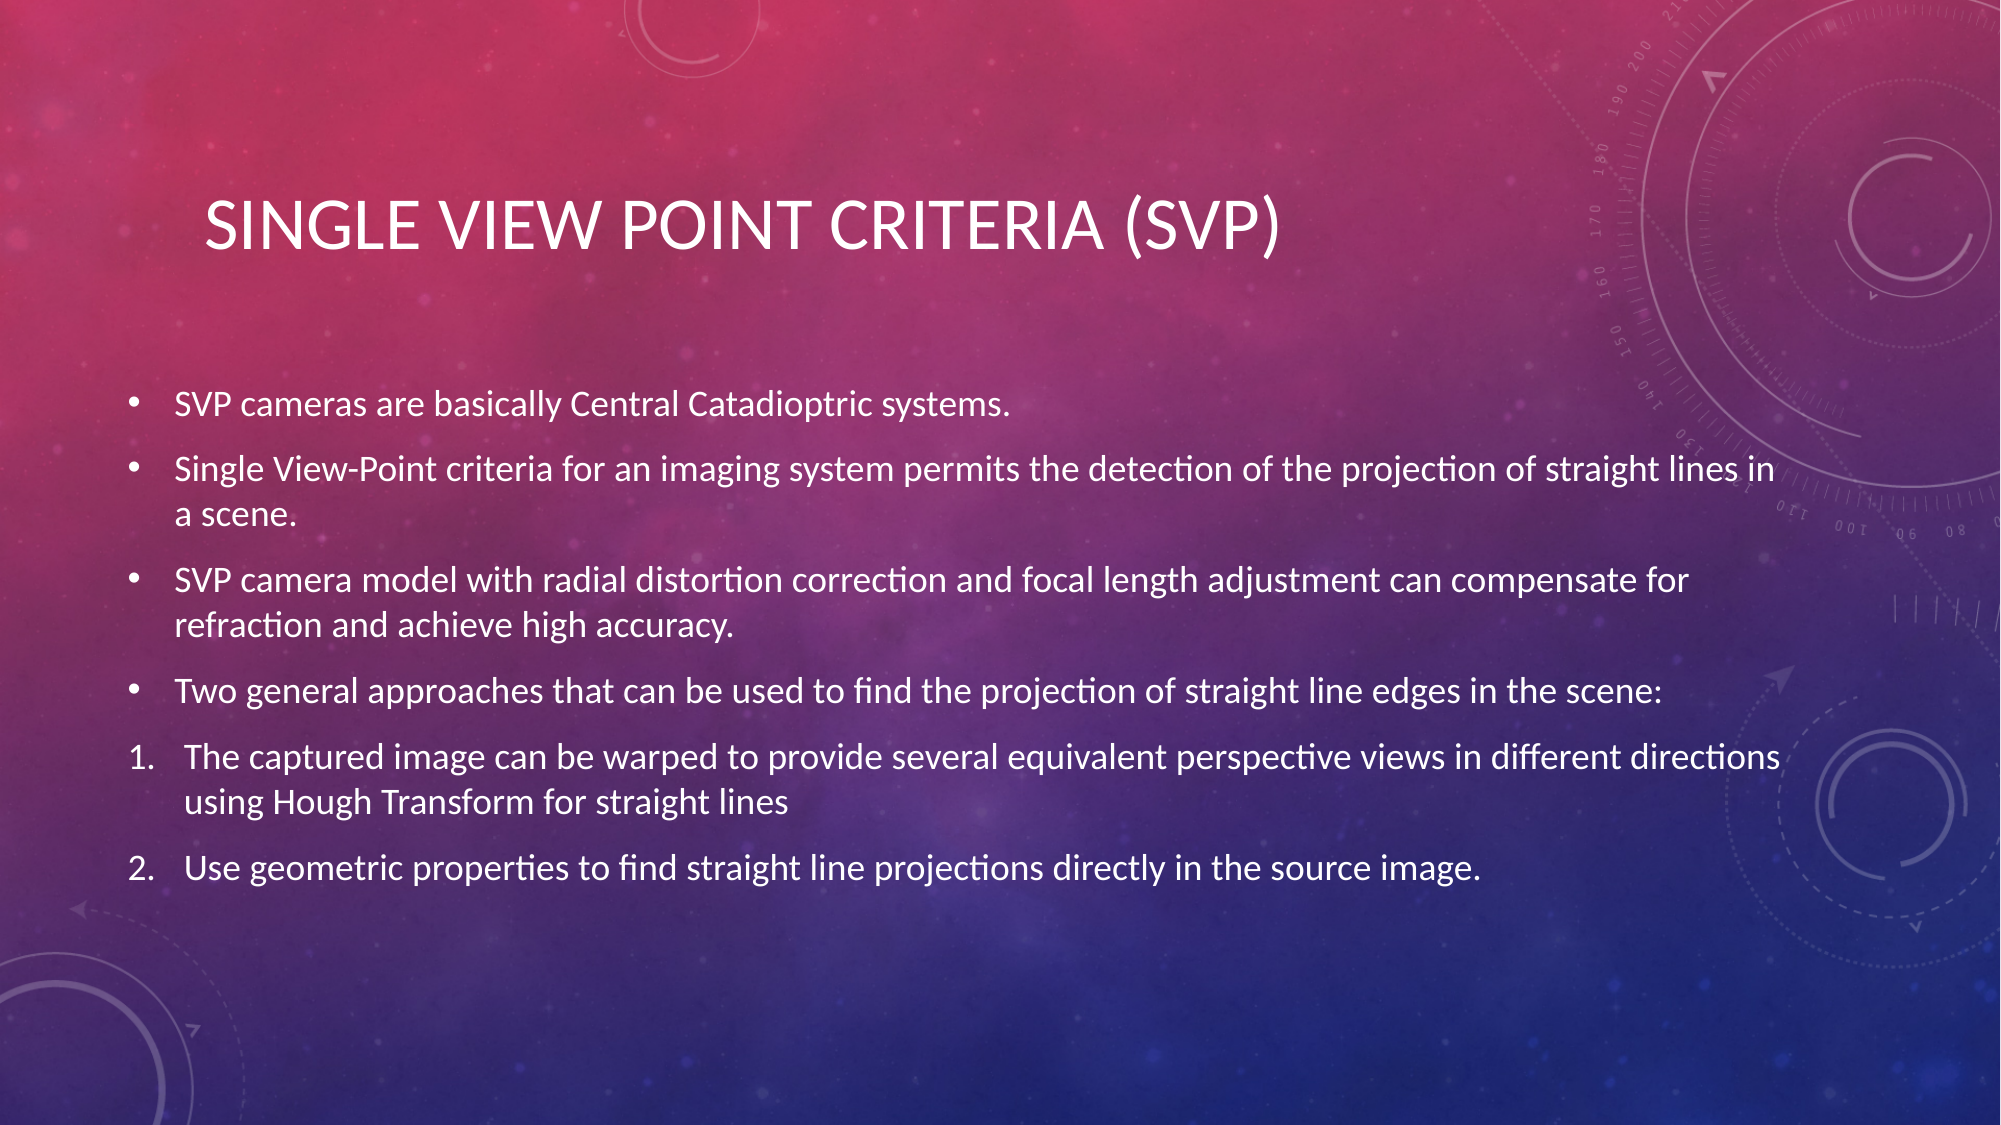

# Single View Point criteria (SVP)
SVP cameras are basically Central Catadioptric systems.
Single View-Point criteria for an imaging system permits the detection of the projection of straight lines in a scene.
SVP camera model with radial distortion correction and focal length adjustment can compensate for refraction and achieve high accuracy.
Two general approaches that can be used to find the projection of straight line edges in the scene:
The captured image can be warped to provide several equivalent perspective views in different directions using Hough Transform for straight lines
Use geometric properties to find straight line projections directly in the source image.